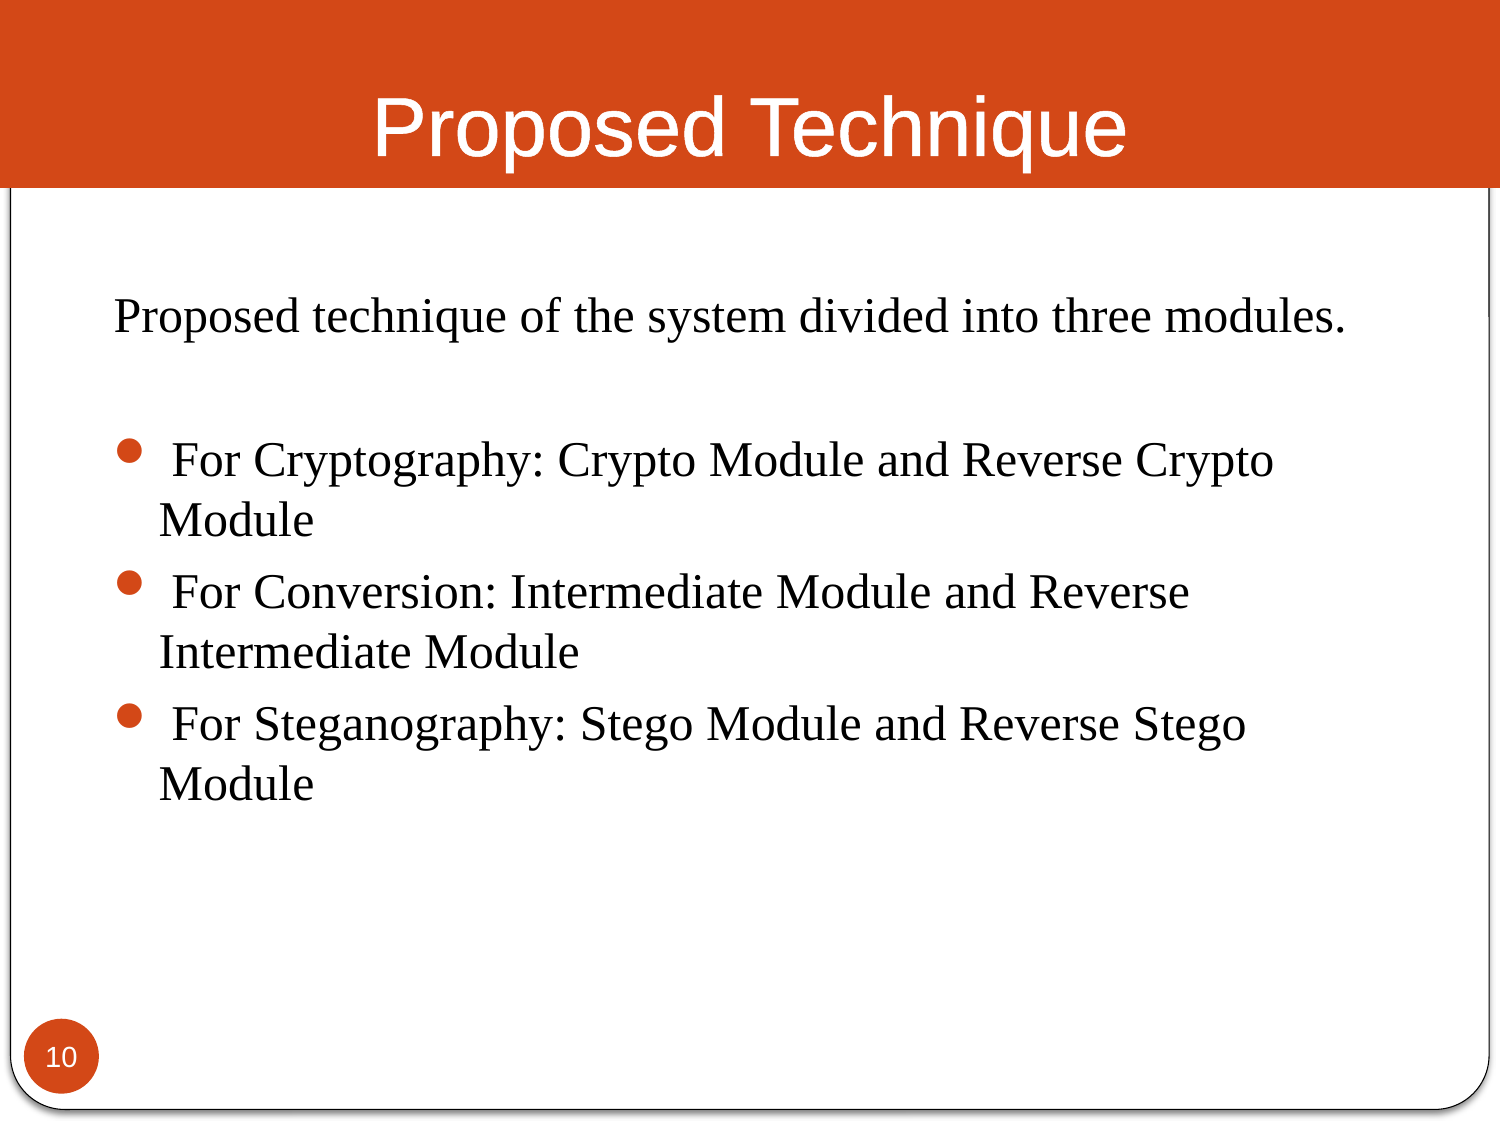

# Proposed Technique
Proposed technique of the system divided into three modules.

 For Cryptography: Crypto Module and Reverse Crypto Module
 For Conversion: Intermediate Module and Reverse Intermediate Module
 For Steganography: Stego Module and Reverse Stego  Module
10